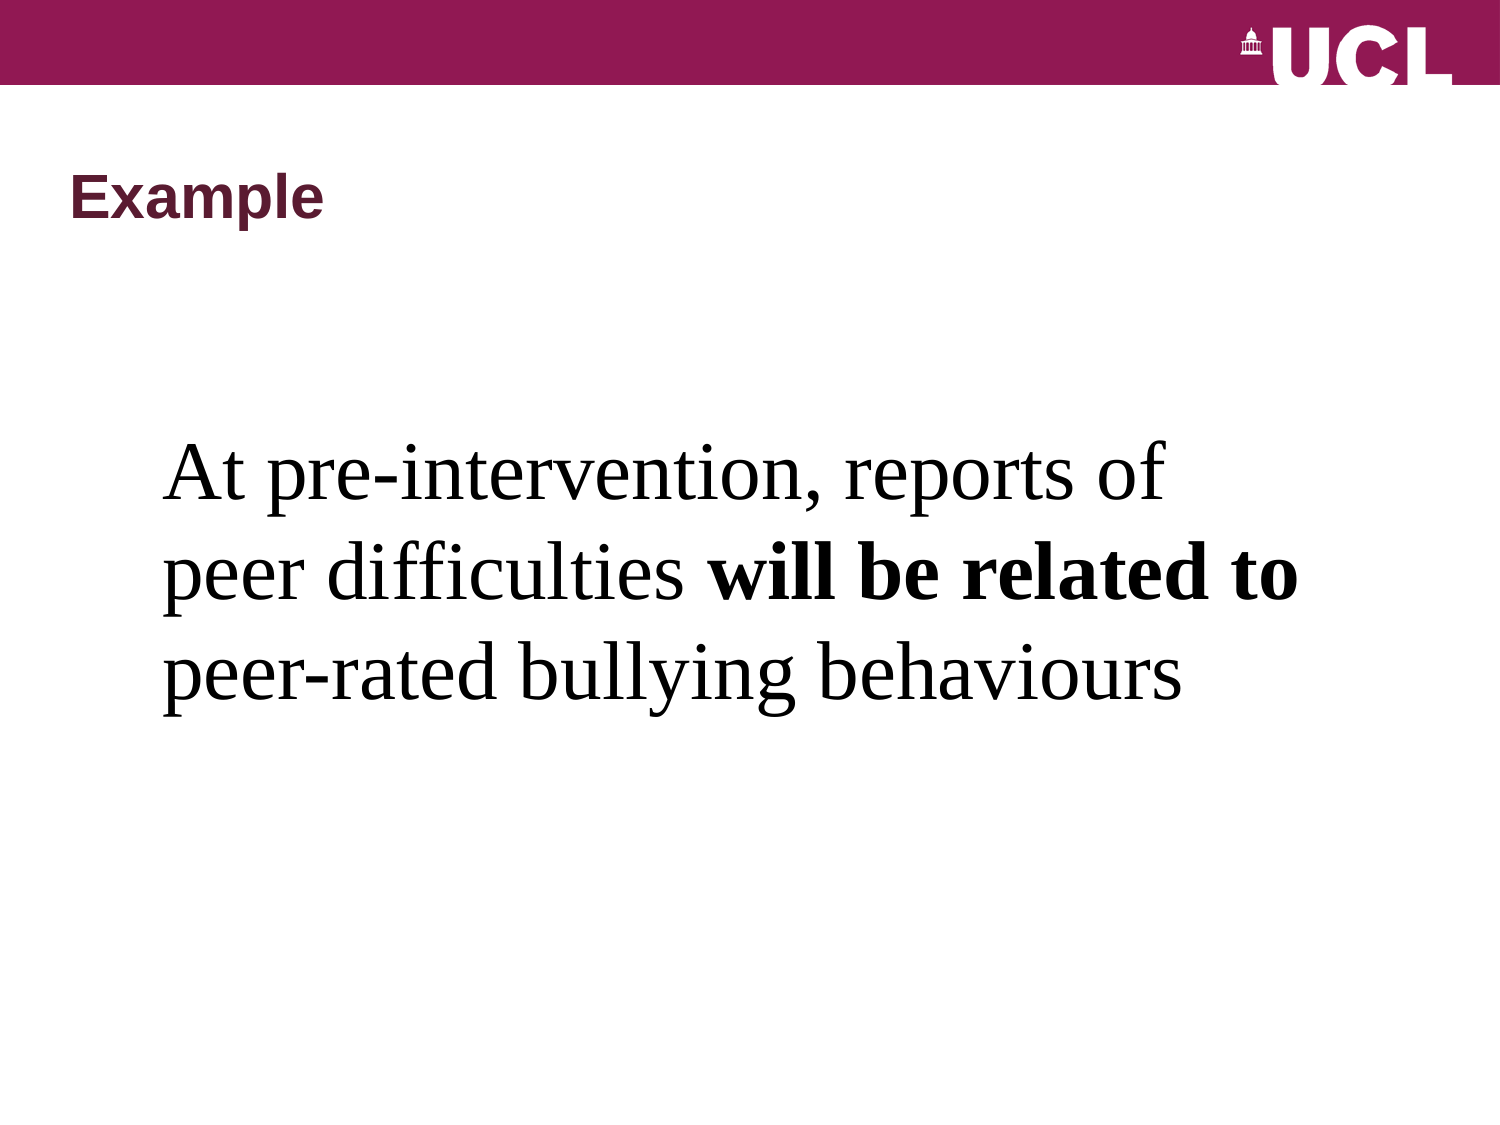

# Example
At pre-intervention, reports of peer difficulties will be related to peer-rated bullying behaviours